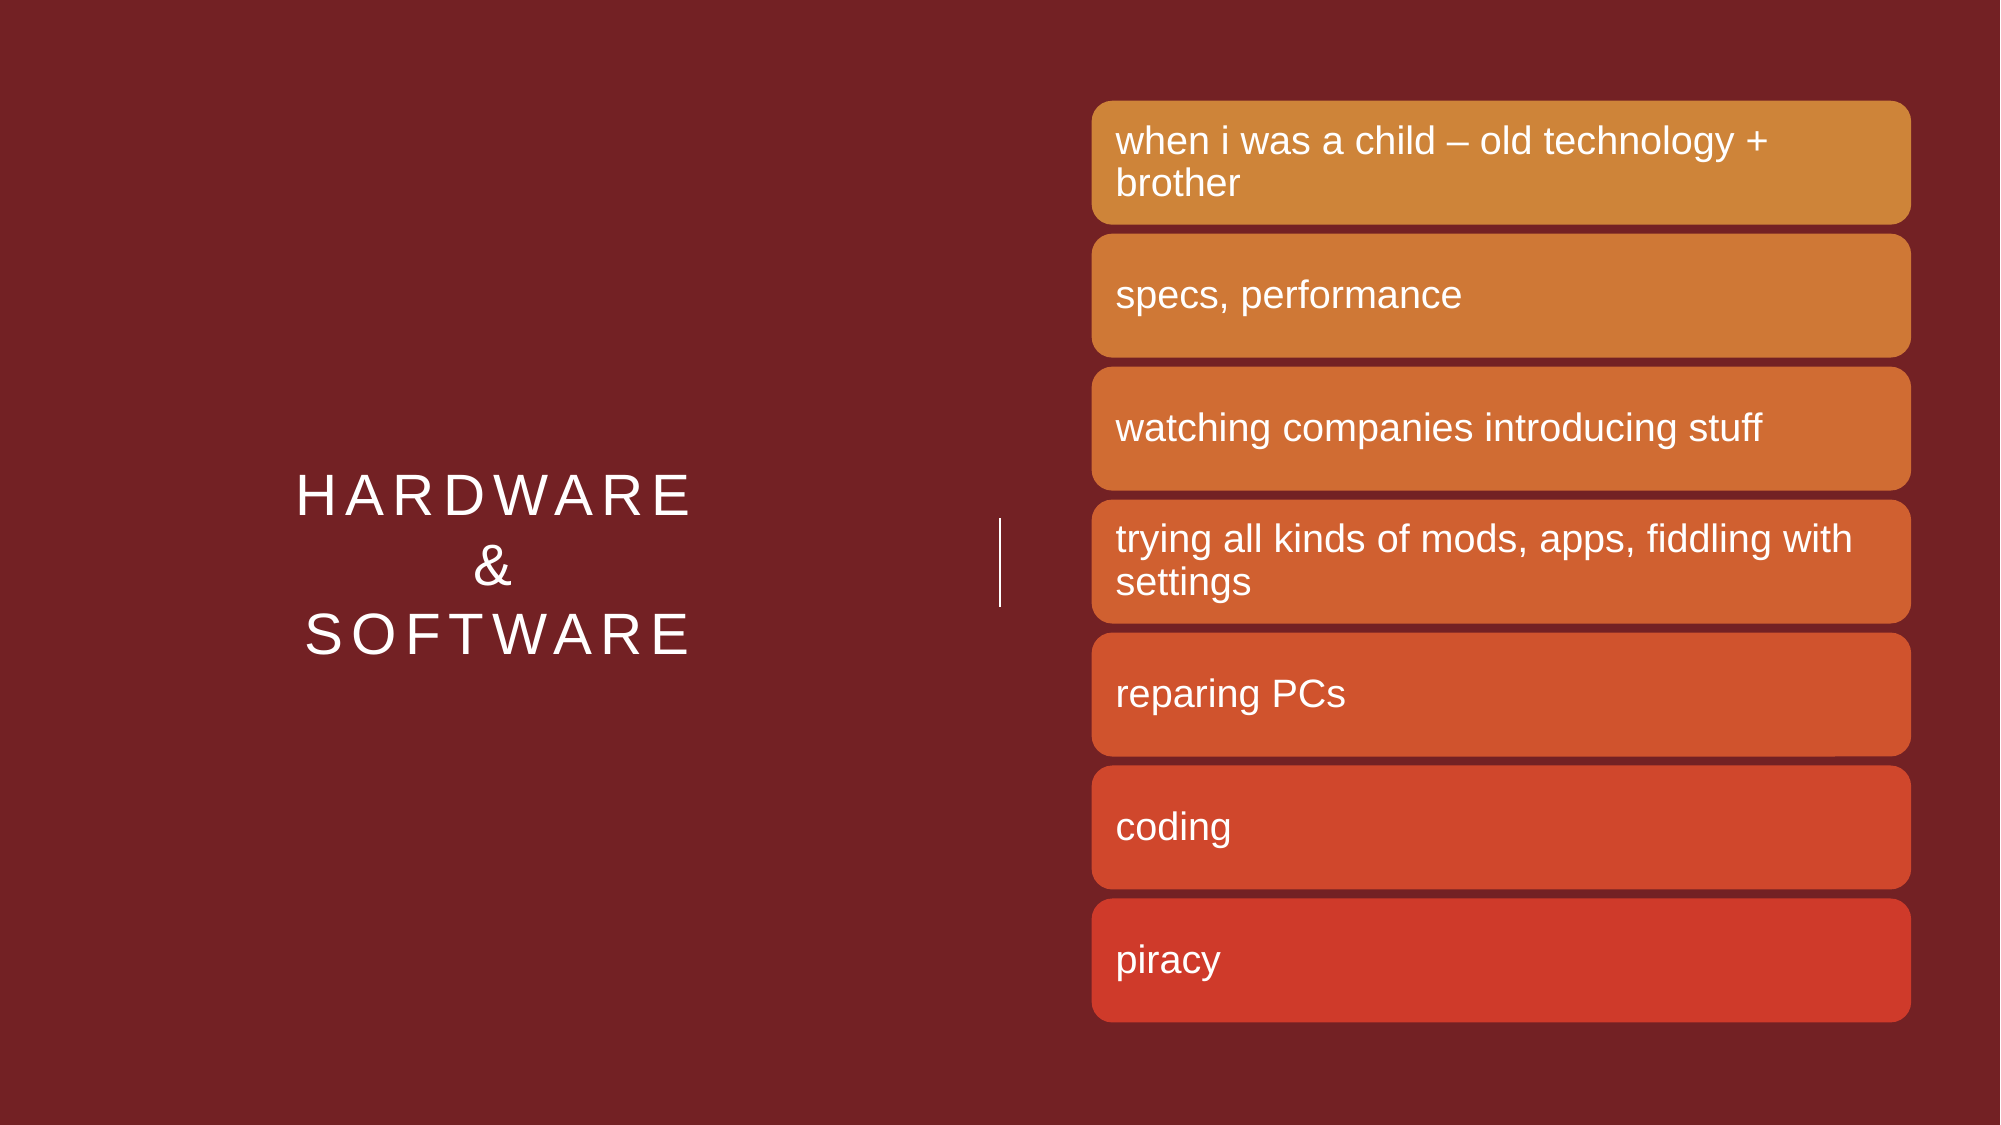

when i was a child – old technology + brother
specs, performance
watching companies introducing stuff
trying all kinds of mods, apps, fiddling with settings
reparing PCs
coding
piracy
# HARDWARE & SOFTWARE